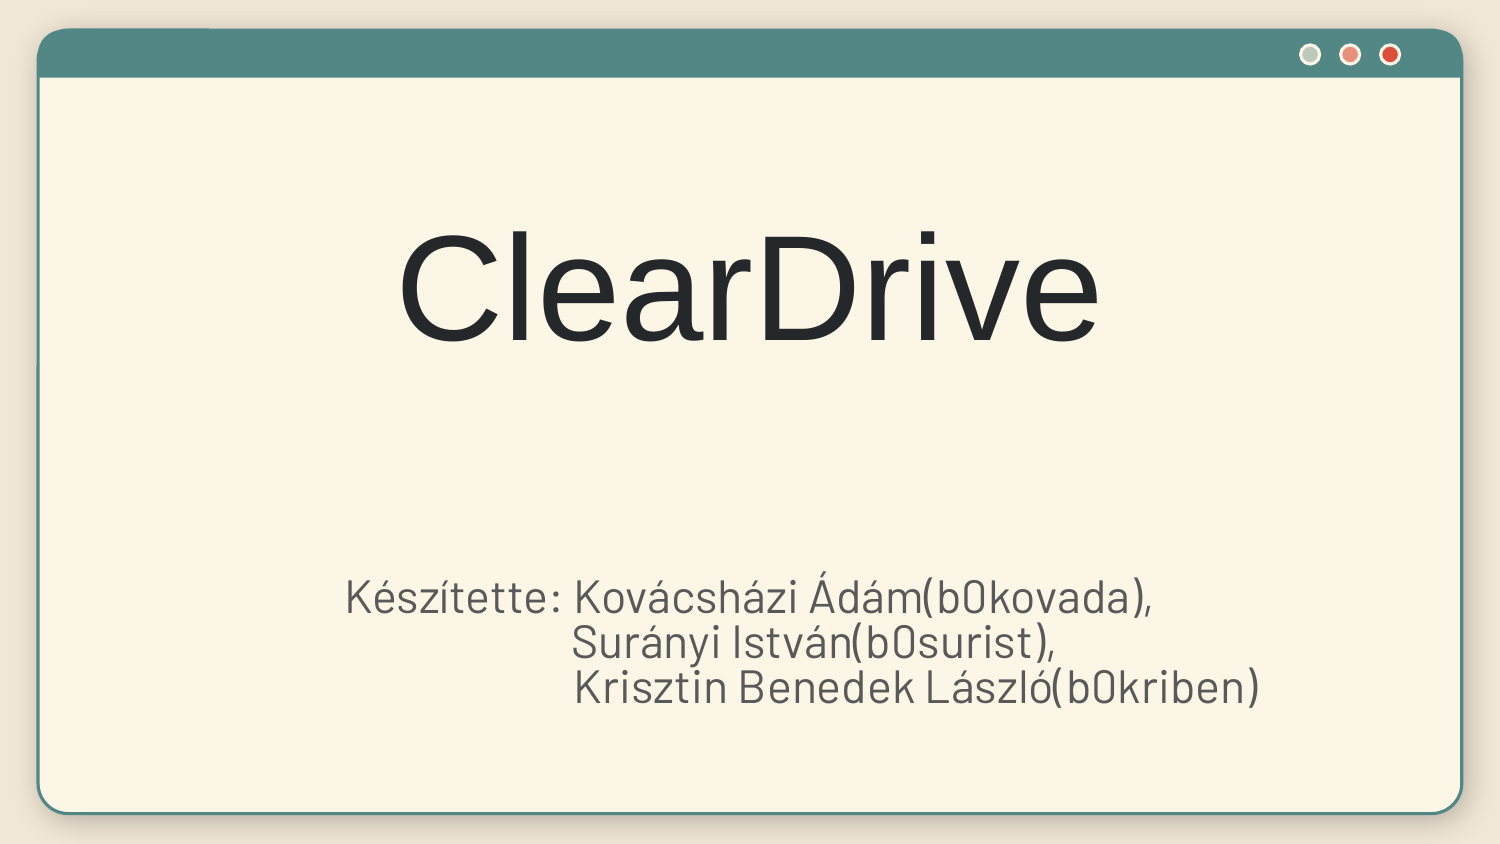

# ClearDrive
Készítette: Kovácsházi Ádám(b0kovada),
               Surányi István(b0surist),
                                    Krisztin Benedek László(b0kriben)